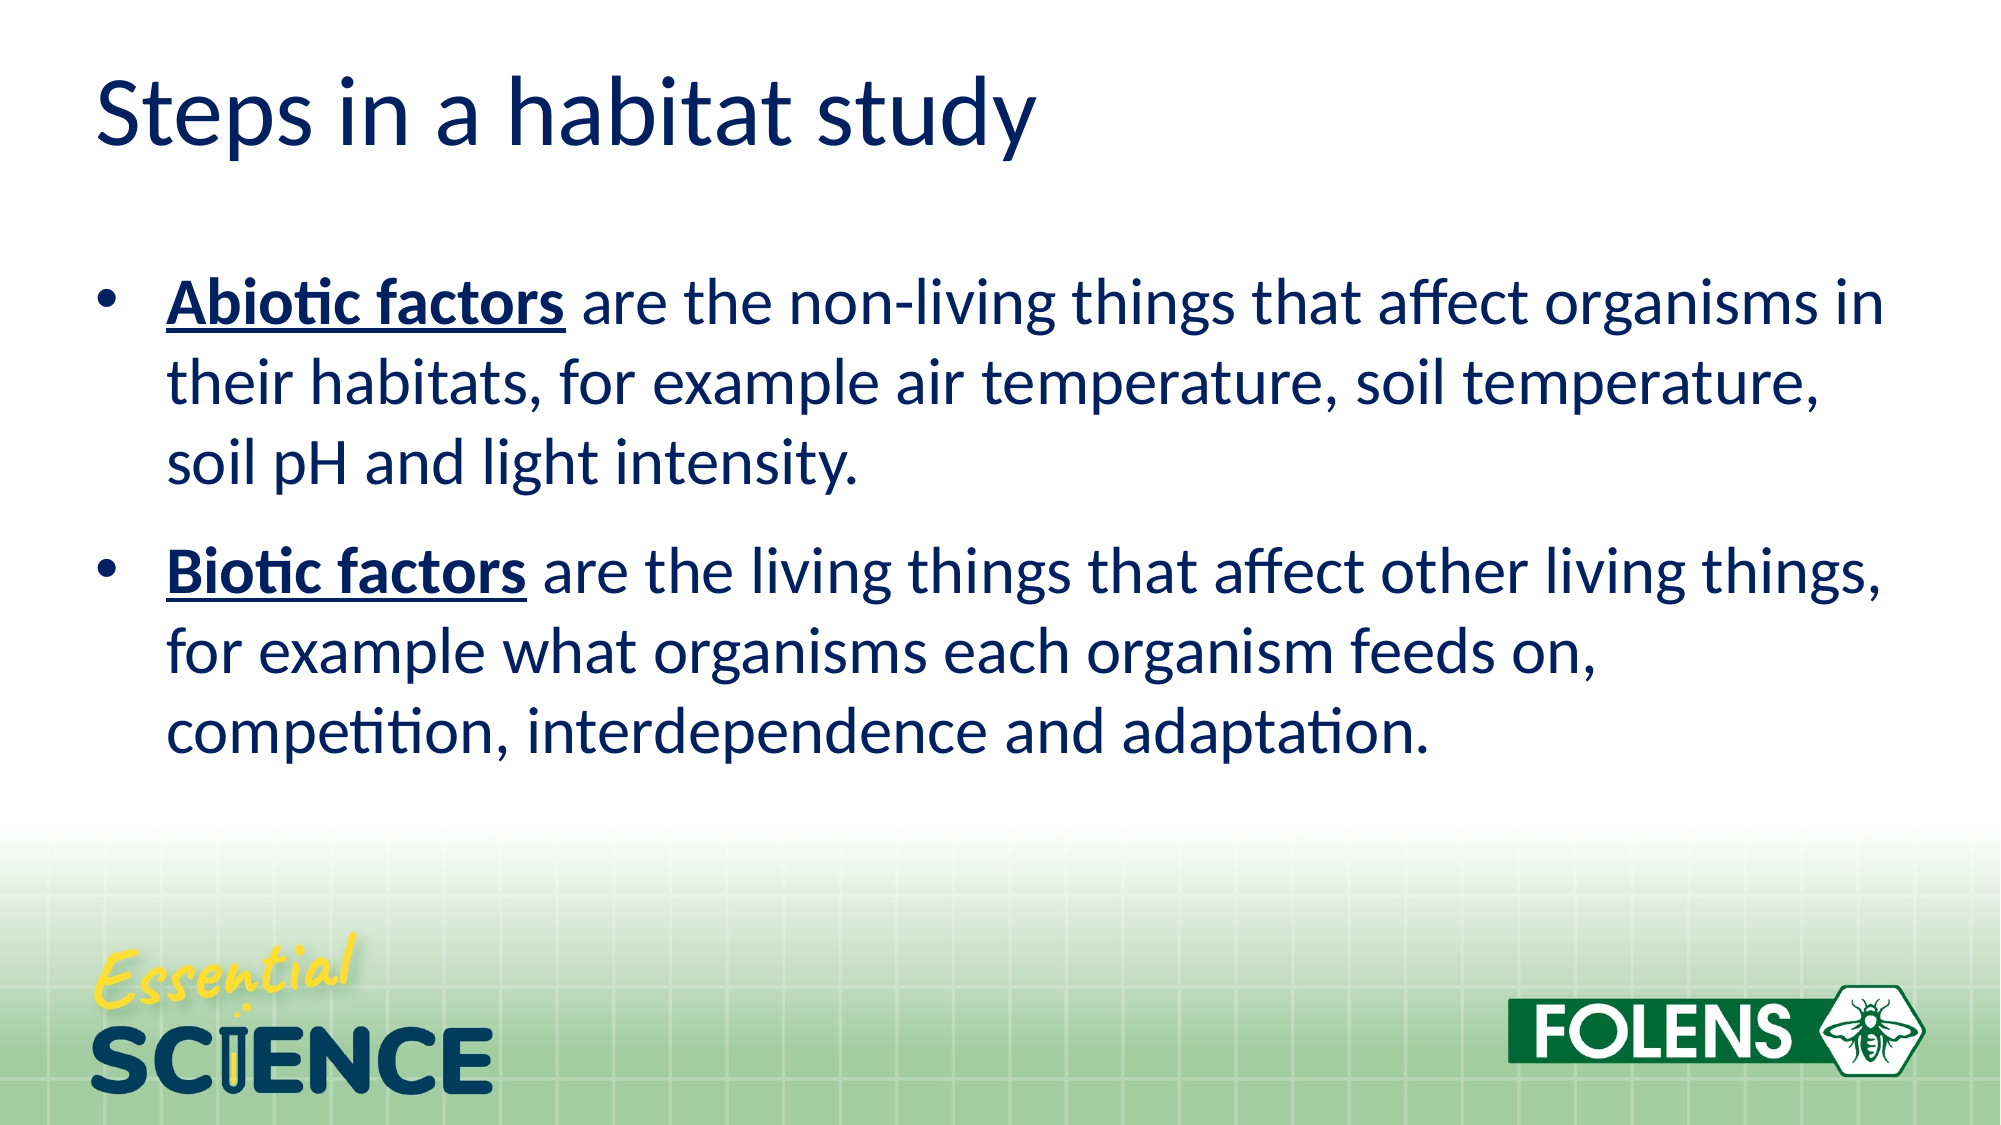

# Steps in a habitat study
Abiotic factors are the non-living things that affect organisms in their habitats, for example air temperature, soil temperature, soil pH and light intensity.
Biotic factors are the living things that affect other living things, for example what organisms each organism feeds on, competition, interdependence and adaptation.